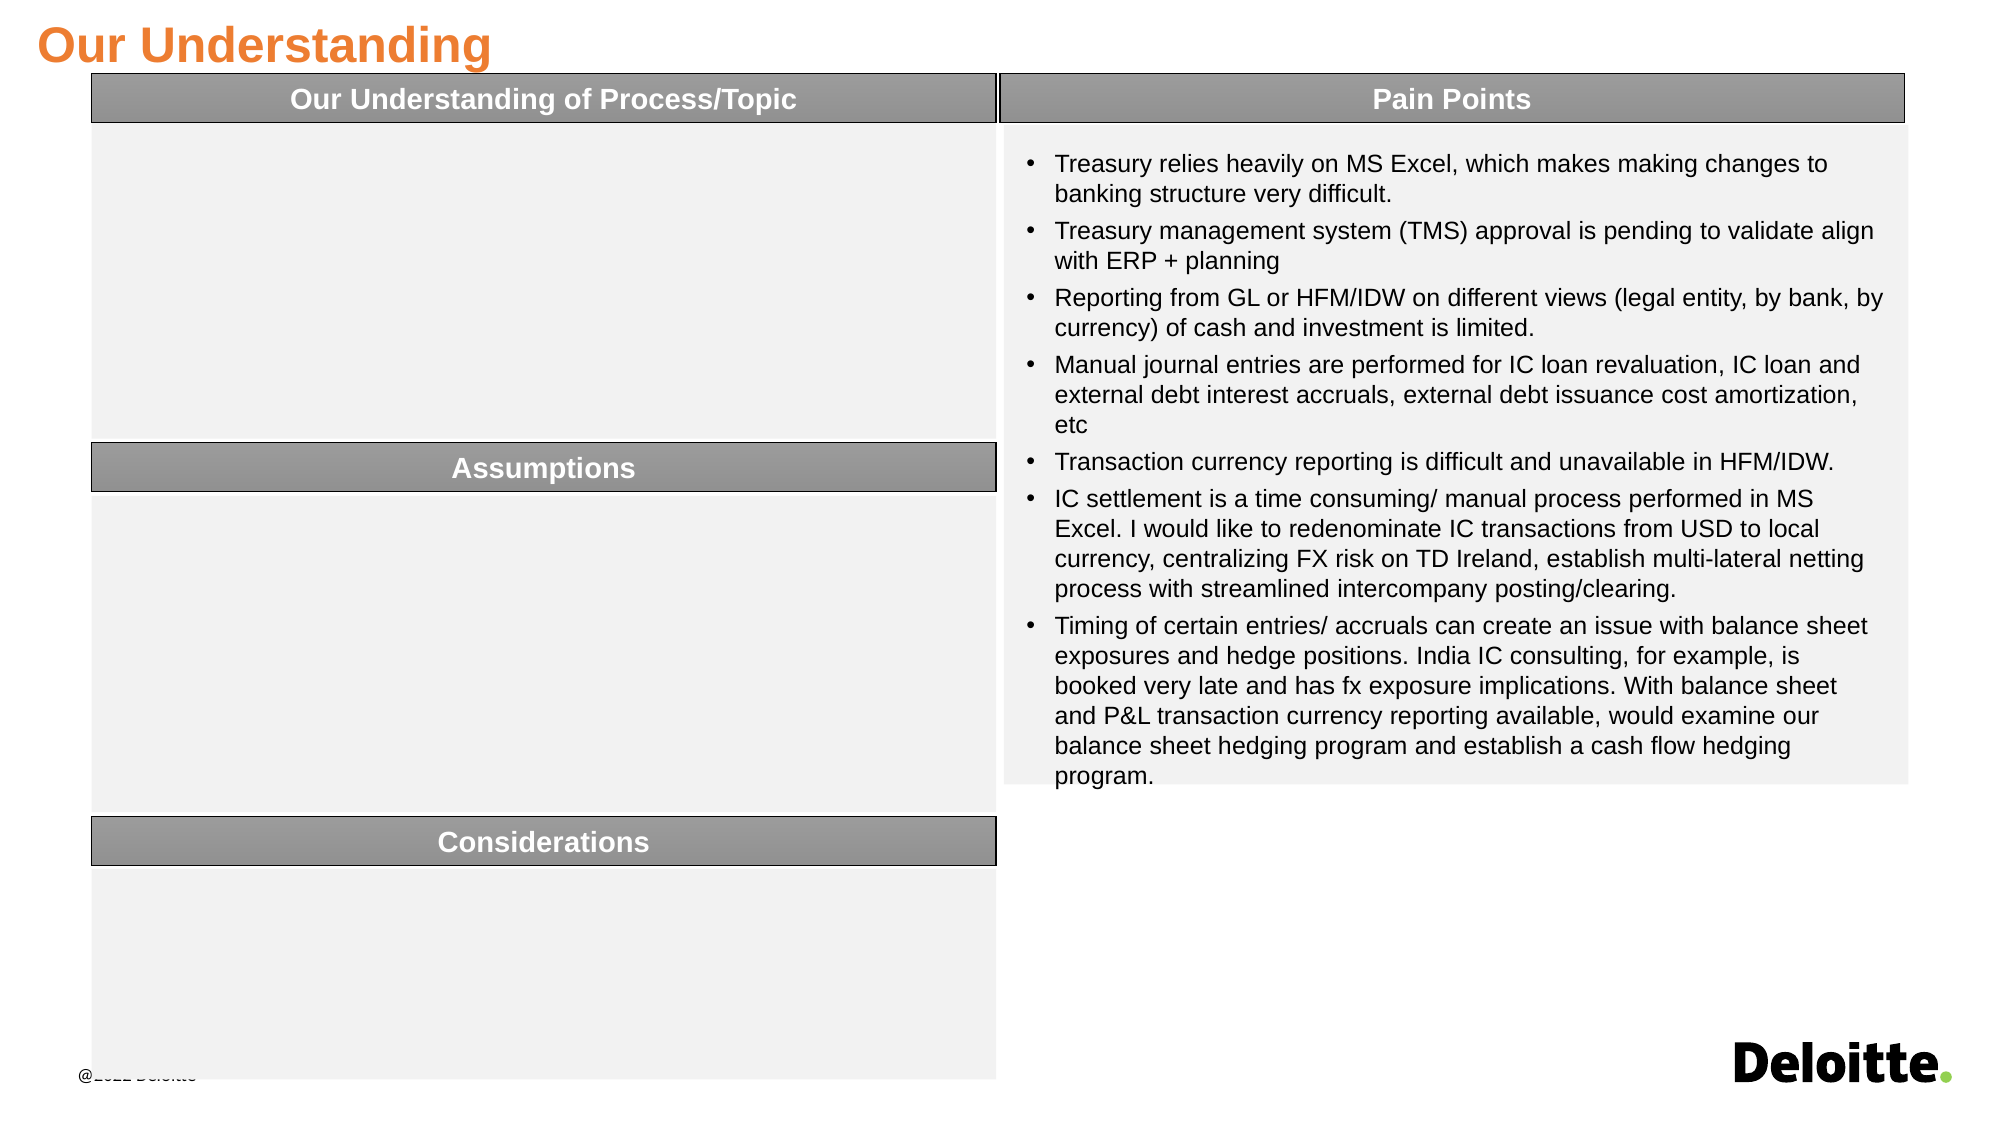

# Our Understanding
Our Understanding of Process/Topic
Pain Points

Treasury relies heavily on MS Excel, which makes making changes to banking structure very difficult.
Treasury management system (TMS) approval is pending to validate align with ERP + planning
Reporting from GL or HFM/IDW on different views (legal entity, by bank, by currency) of cash and investment is limited.
Manual journal entries are performed for IC loan revaluation, IC loan and external debt interest accruals, external debt issuance cost amortization, etc
Transaction currency reporting is difficult and unavailable in HFM/IDW.
IC settlement is a time consuming/ manual process performed in MS Excel. I would like to redenominate IC transactions from USD to local currency, centralizing FX risk on TD Ireland, establish multi-lateral netting process with streamlined intercompany posting/clearing.
Timing of certain entries/ accruals can create an issue with balance sheet exposures and hedge positions. India IC consulting, for example, is booked very late and has fx exposure implications. With balance sheet and P&L transaction currency reporting available, would examine our balance sheet hedging program and establish a cash flow hedging program.
Assumptions

Considerations